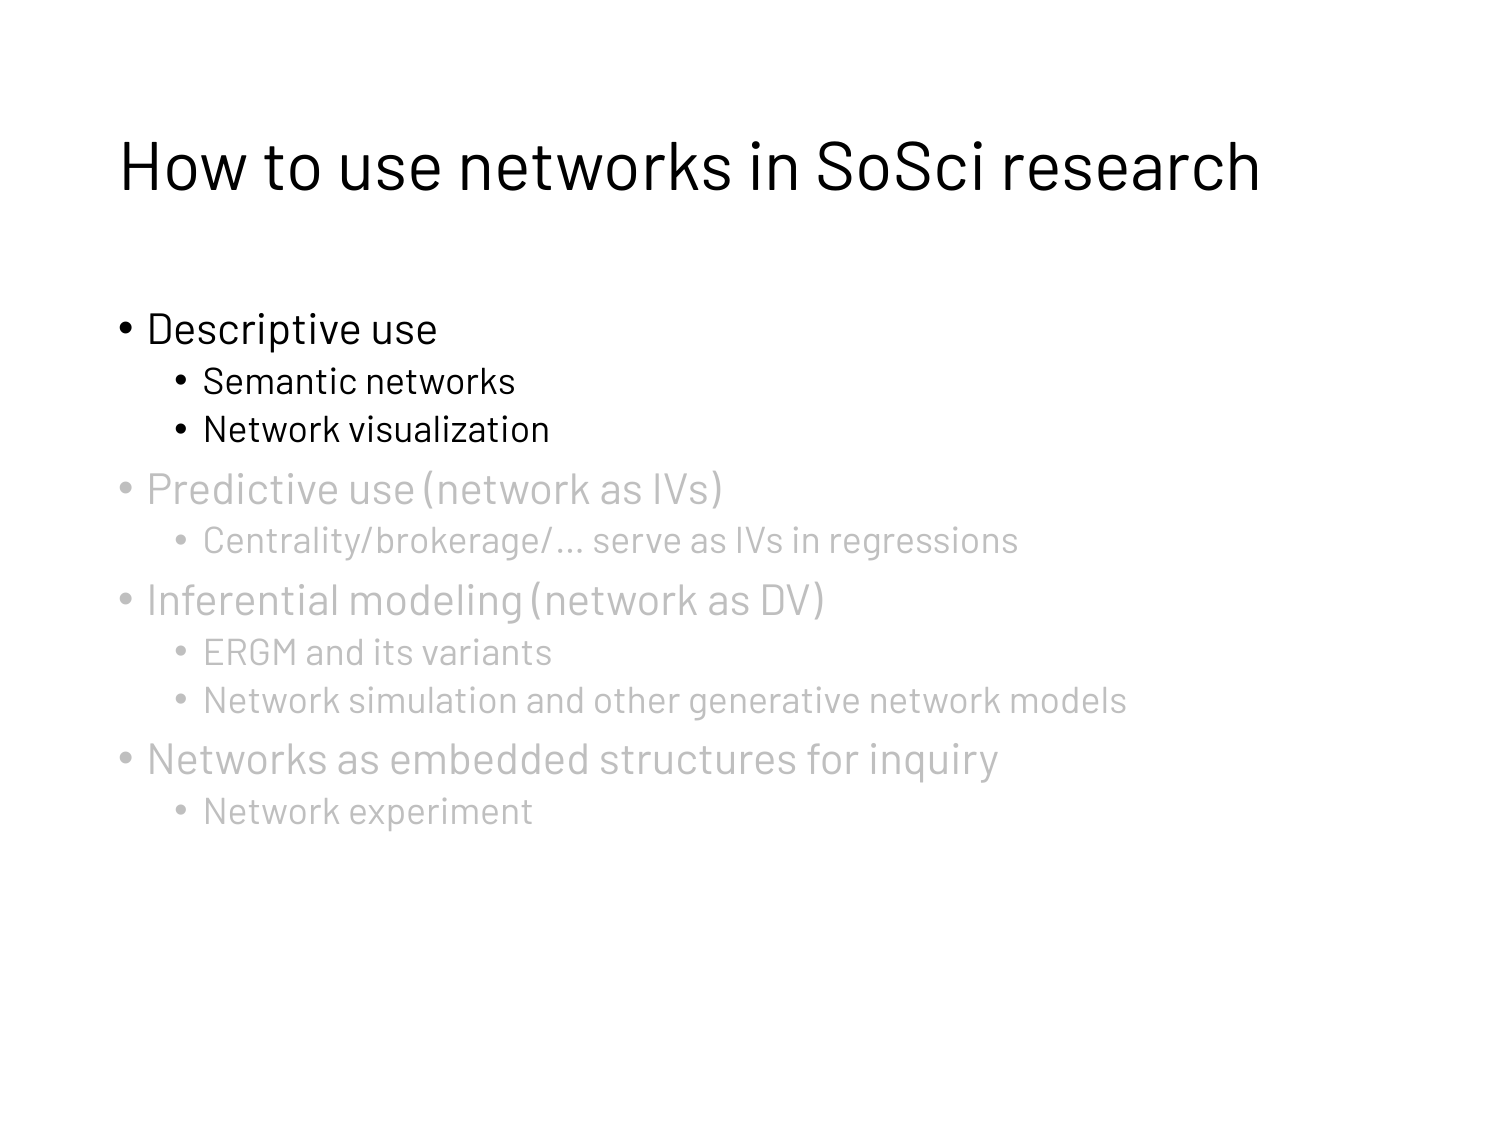

# How to use networks in SoSci research
Descriptive use
Semantic networks
Network visualization
Predictive use (network as IVs)
Centrality/brokerage/… serve as IVs in regressions
Inferential modeling (network as DV)
ERGM and its variants
Network simulation and other generative network models
Networks as embedded structures for inquiry
Network experiment